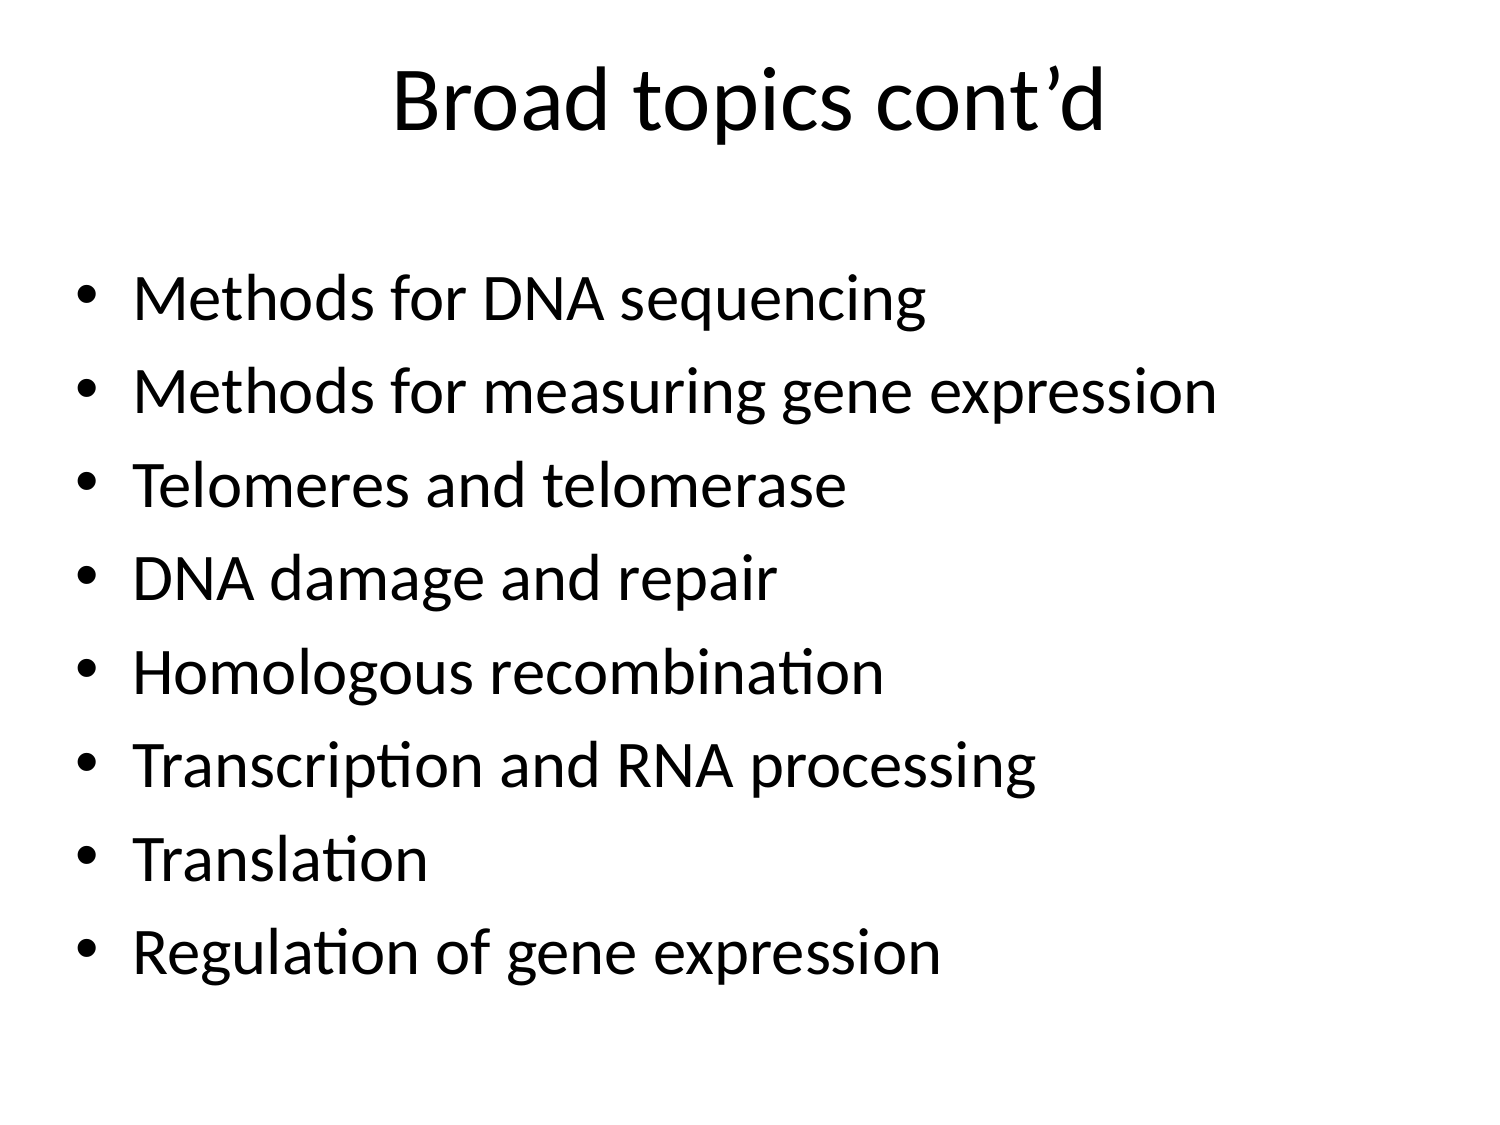

# Broad topics cont’d

Methods for DNA sequencing
Methods for measuring gene expression
Telomeres and telomerase
DNA damage and repair
Homologous recombination
Transcription and RNA processing
Translation
Regulation of gene expression